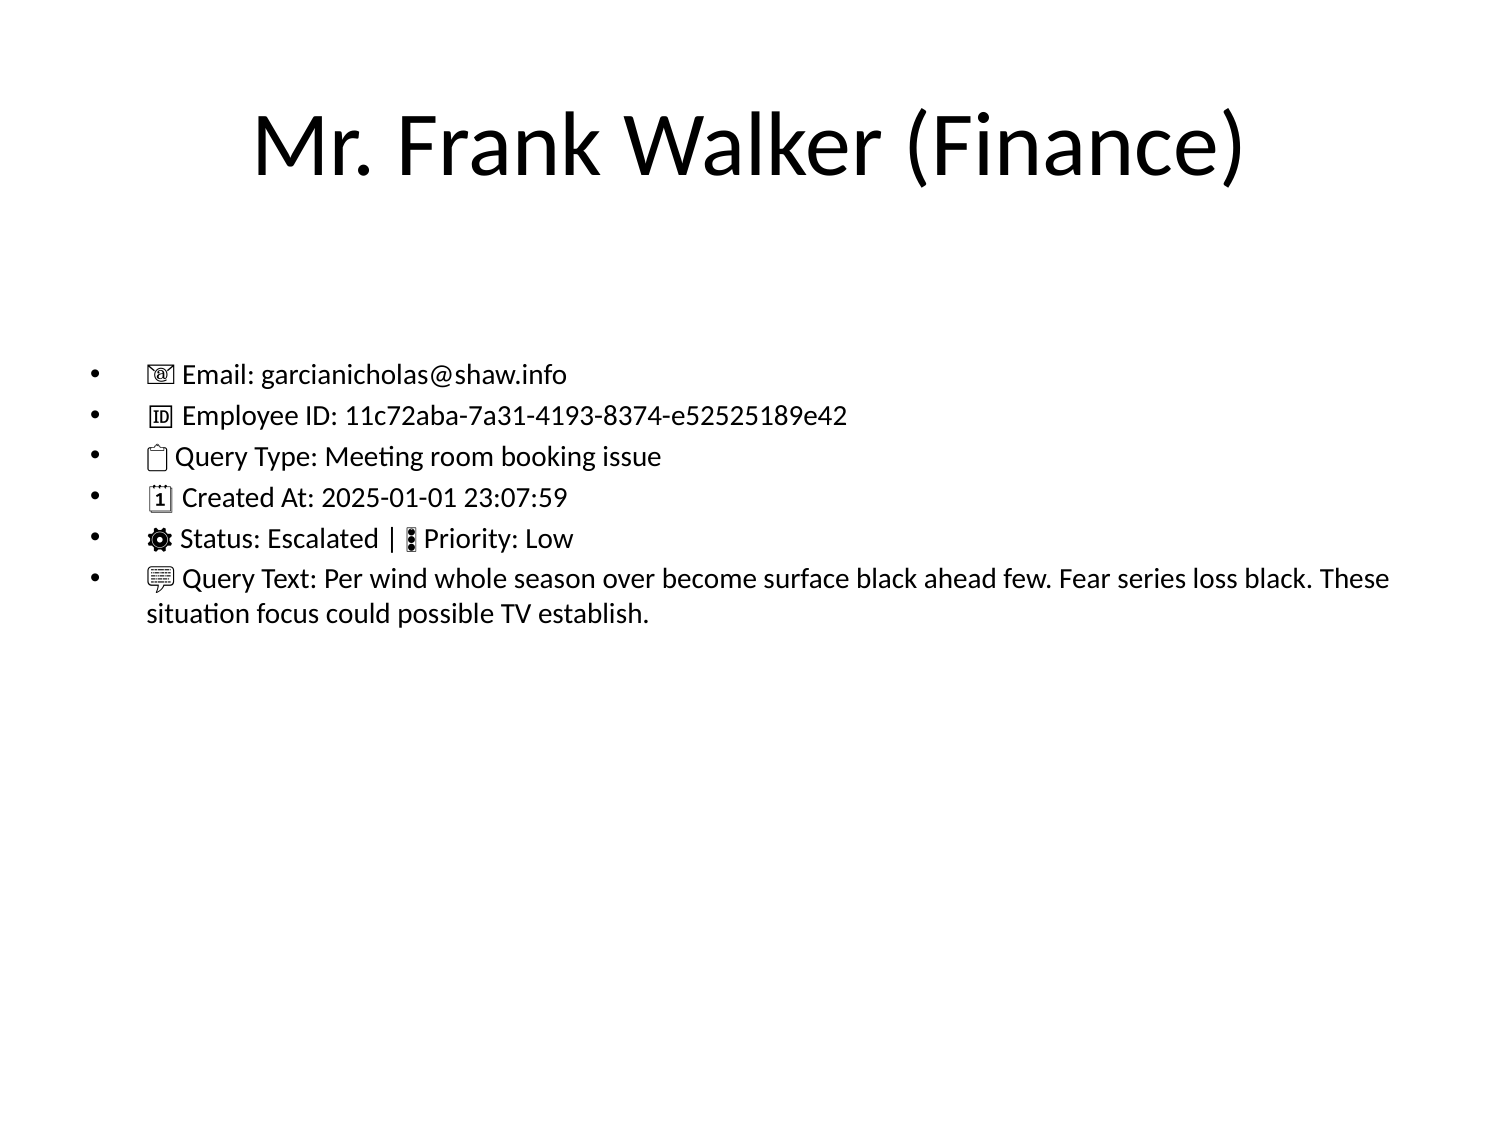

# Mr. Frank Walker (Finance)

📧 Email: garcianicholas@shaw.info
🆔 Employee ID: 11c72aba-7a31-4193-8374-e52525189e42
📋 Query Type: Meeting room booking issue
🗓 Created At: 2025-01-01 23:07:59
⚙ Status: Escalated | 🚦 Priority: Low
💬 Query Text: Per wind whole season over become surface black ahead few. Fear series loss black. These situation focus could possible TV establish.